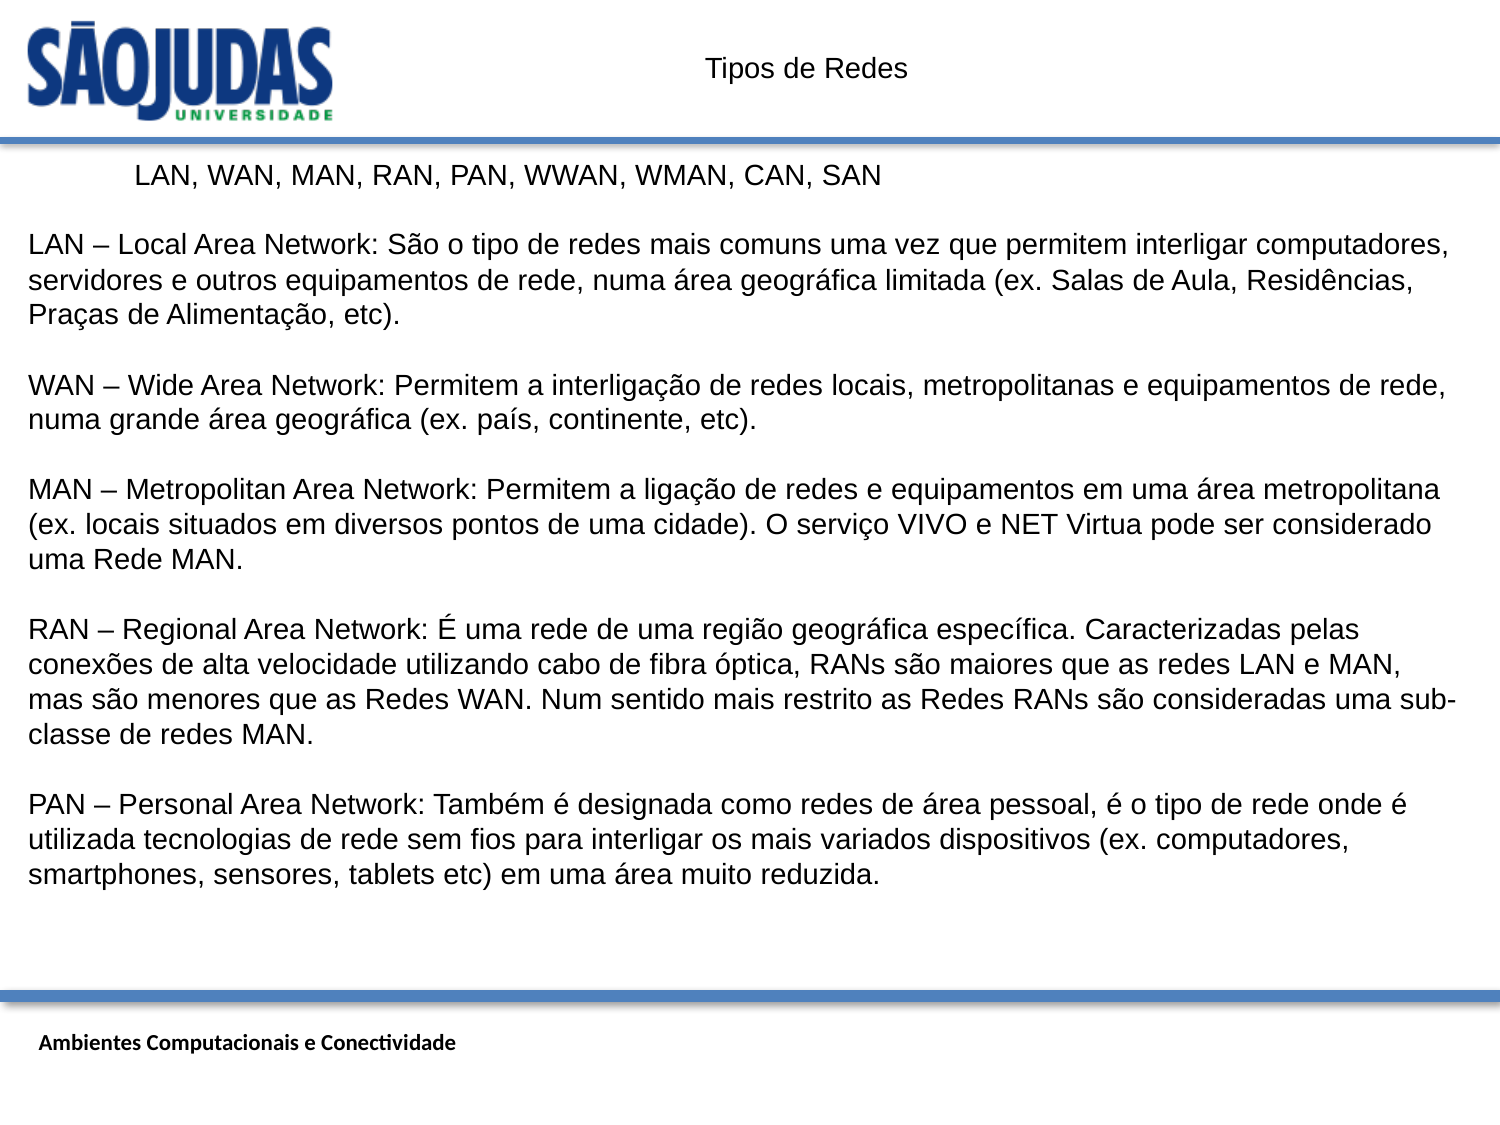

Tipos de Redes
LAN, WAN, MAN, RAN, PAN, WWAN, WMAN, CAN, SAN
LAN – Local Area Network: São o tipo de redes mais comuns uma vez que permitem interligar computadores, servidores e outros equipamentos de rede, numa área geográfica limitada (ex. Salas de Aula, Residências, Praças de Alimentação, etc).

WAN – Wide Area Network: Permitem a interligação de redes locais, metropolitanas e equipamentos de rede, numa grande área geográfica (ex. país, continente, etc).

MAN – Metropolitan Area Network: Permitem a ligação de redes e equipamentos em uma área metropolitana (ex. locais situados em diversos pontos de uma cidade). O serviço VIVO e NET Virtua pode ser considerado uma Rede MAN.

RAN – Regional Area Network: É uma rede de uma região geográfica específica. Caracterizadas pelas conexões de alta velocidade utilizando cabo de fibra óptica, RANs são maiores que as redes LAN e MAN, mas são menores que as Redes WAN. Num sentido mais restrito as Redes RANs são consideradas uma sub-classe de redes MAN.

PAN – Personal Area Network: Também é designada como redes de área pessoal, é o tipo de rede onde é utilizada tecnologias de rede sem fios para interligar os mais variados dispositivos (ex. computadores, smartphones, sensores, tablets etc) em uma área muito reduzida.